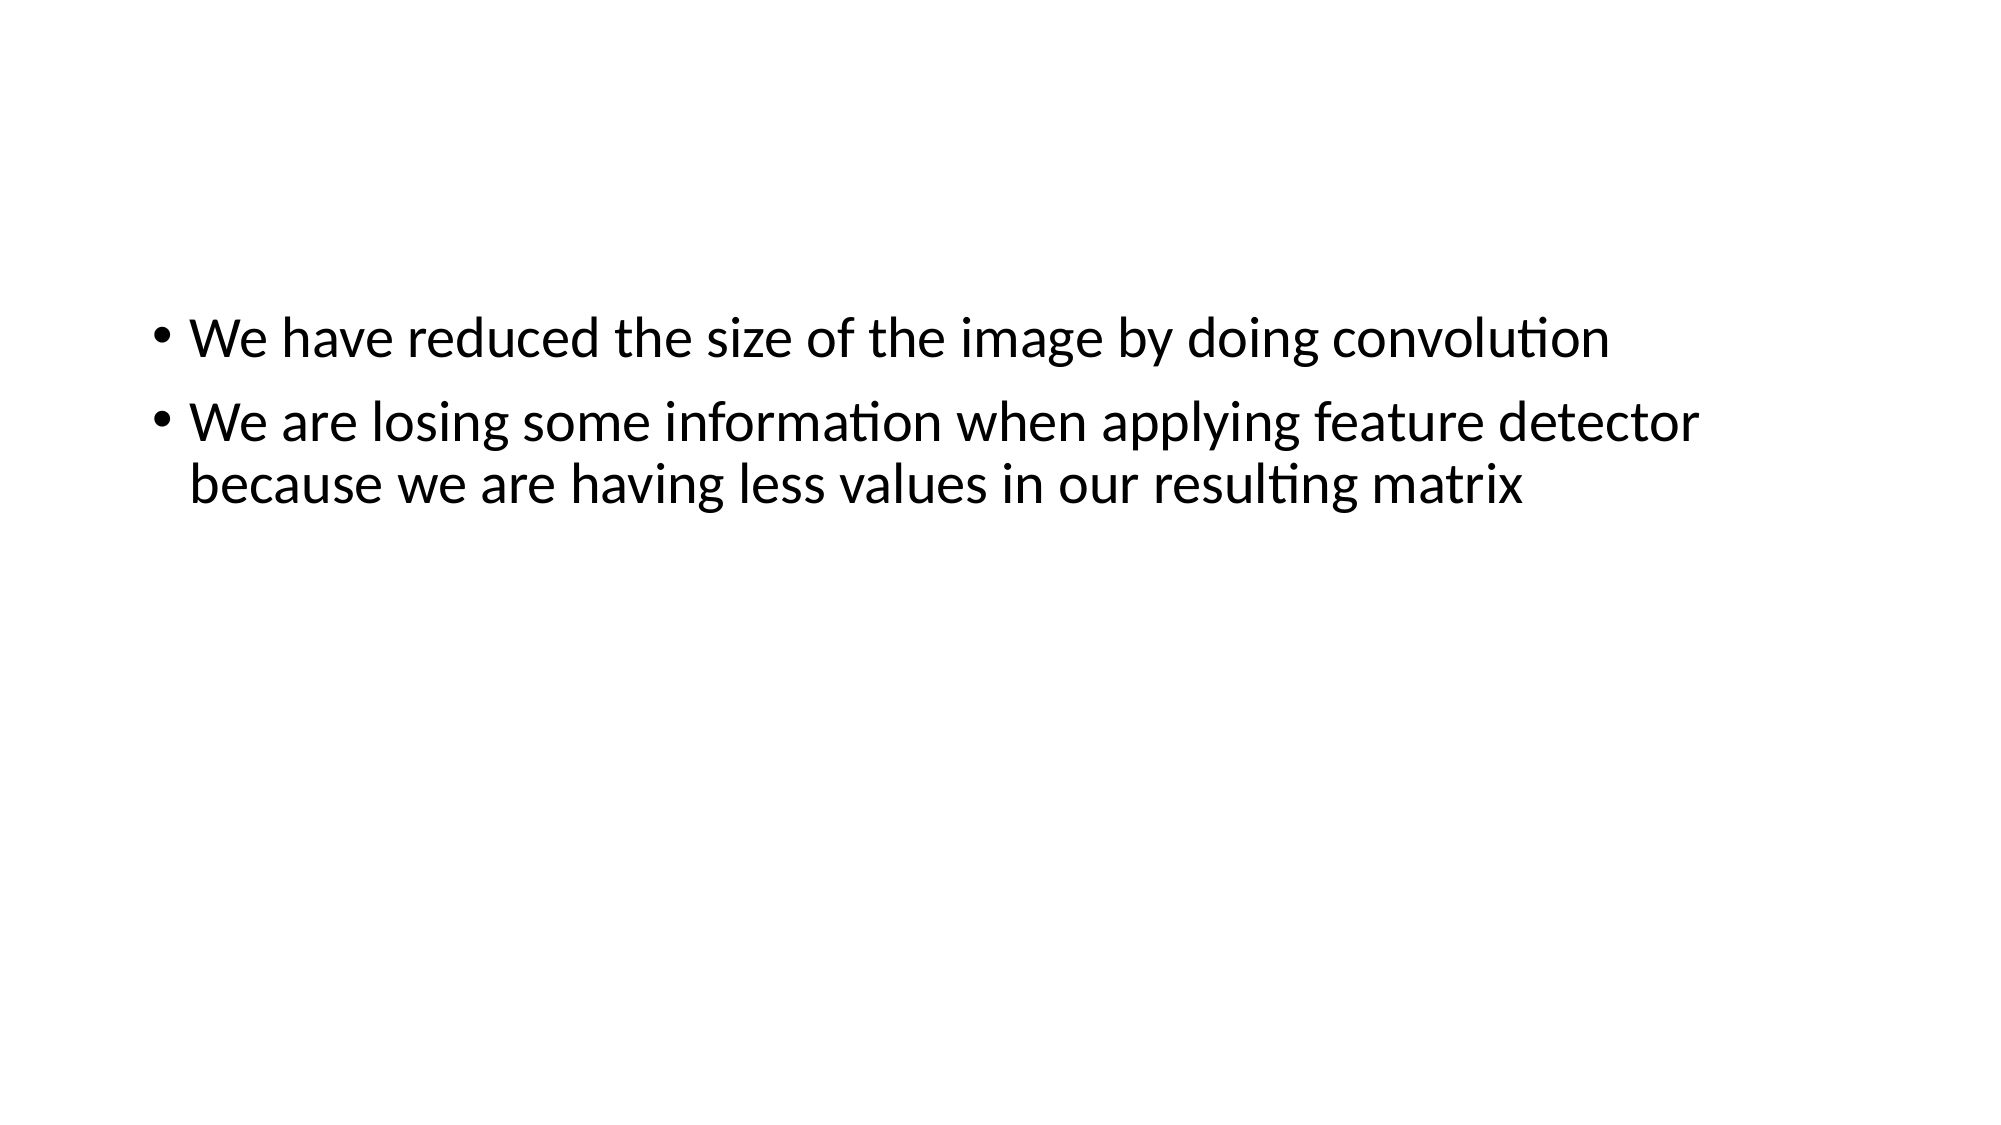

#
We have reduced the size of the image by doing convolution
We are losing some information when applying feature detector because we are having less values in our resulting matrix